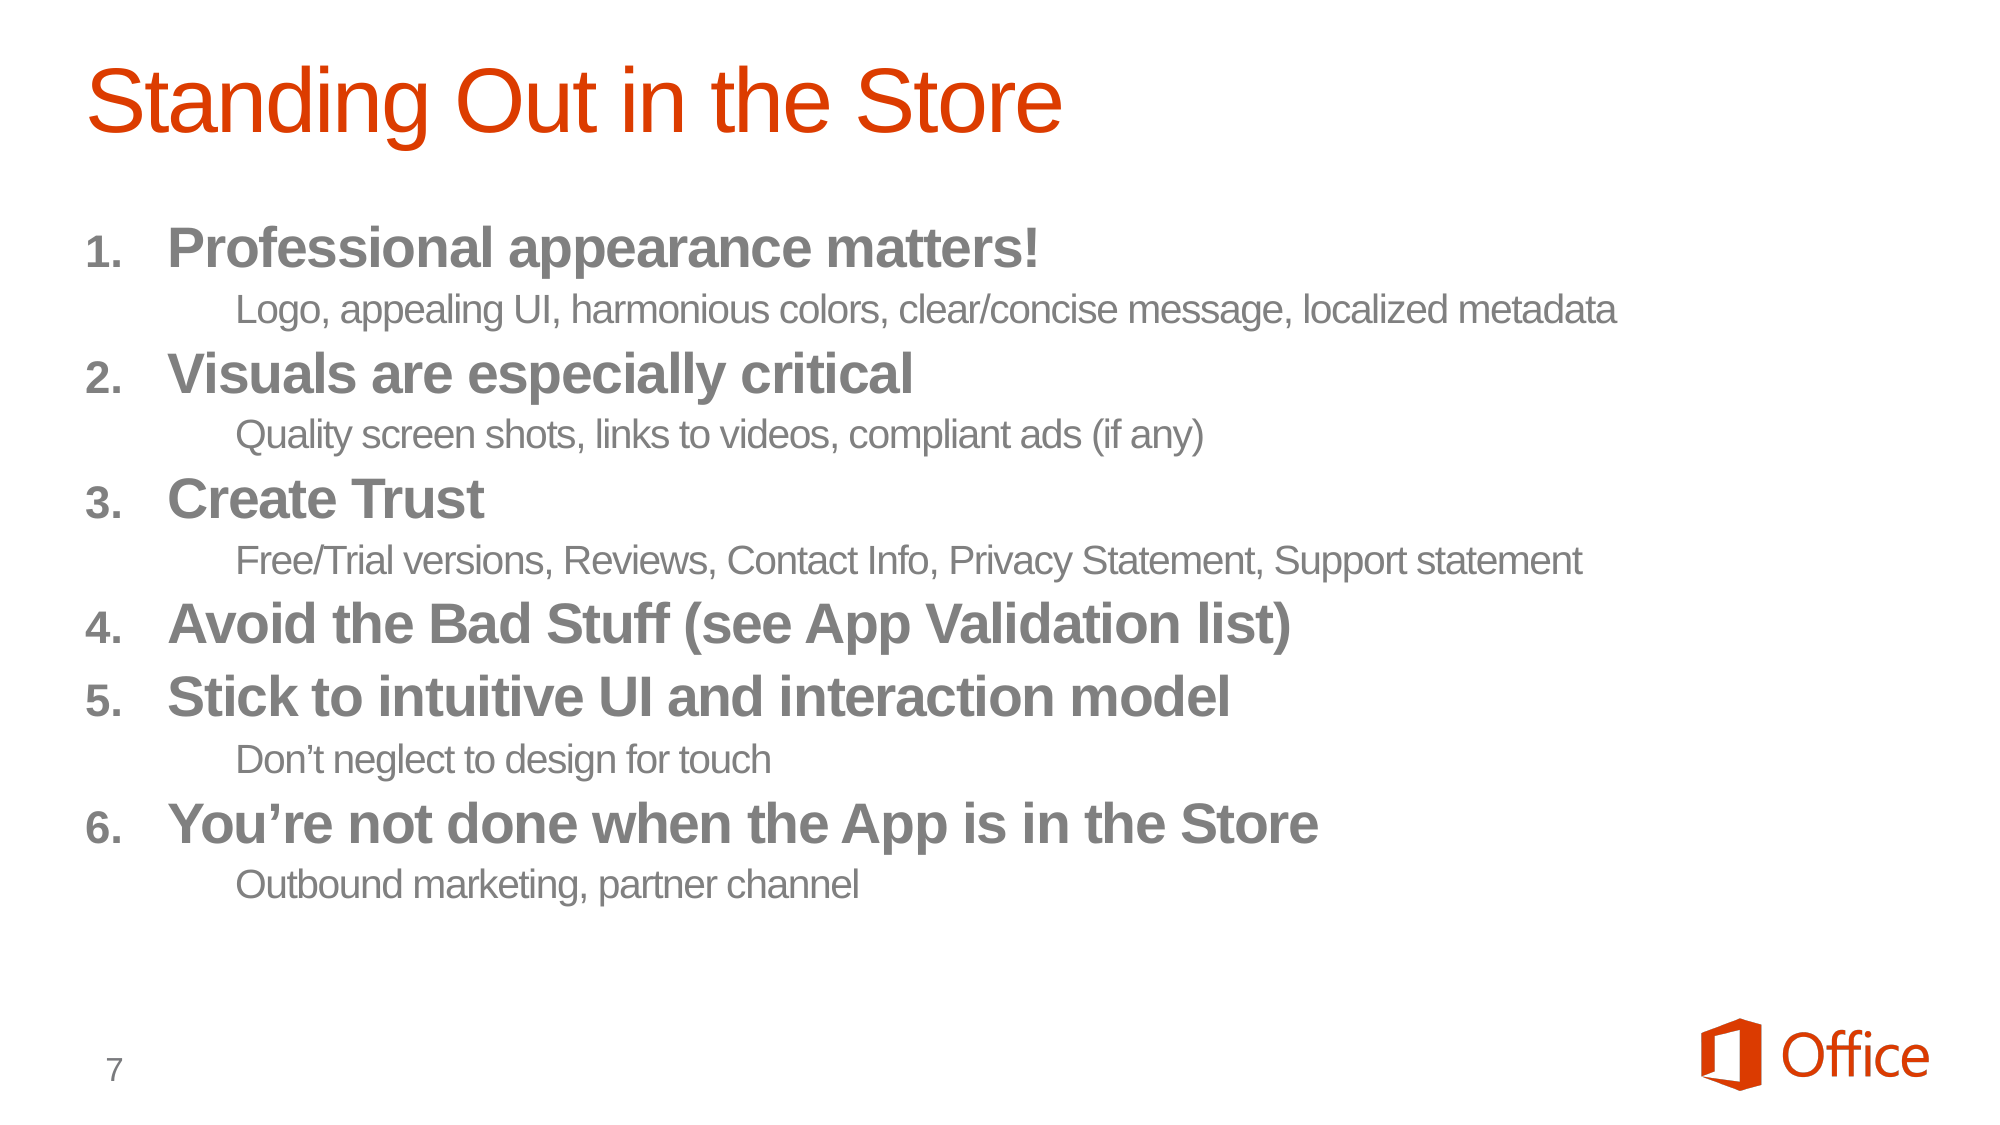

Standing Out in the Store
Professional appearance matters!
	Logo, appealing UI, harmonious colors, clear/concise message, localized metadata
Visuals are especially critical
	Quality screen shots, links to videos, compliant ads (if any)
Create Trust
	Free/Trial versions, Reviews, Contact Info, Privacy Statement, Support statement
Avoid the Bad Stuff (see App Validation list)
Stick to intuitive UI and interaction model
	Don’t neglect to design for touch
You’re not done when the App is in the Store
	Outbound marketing, partner channel
7